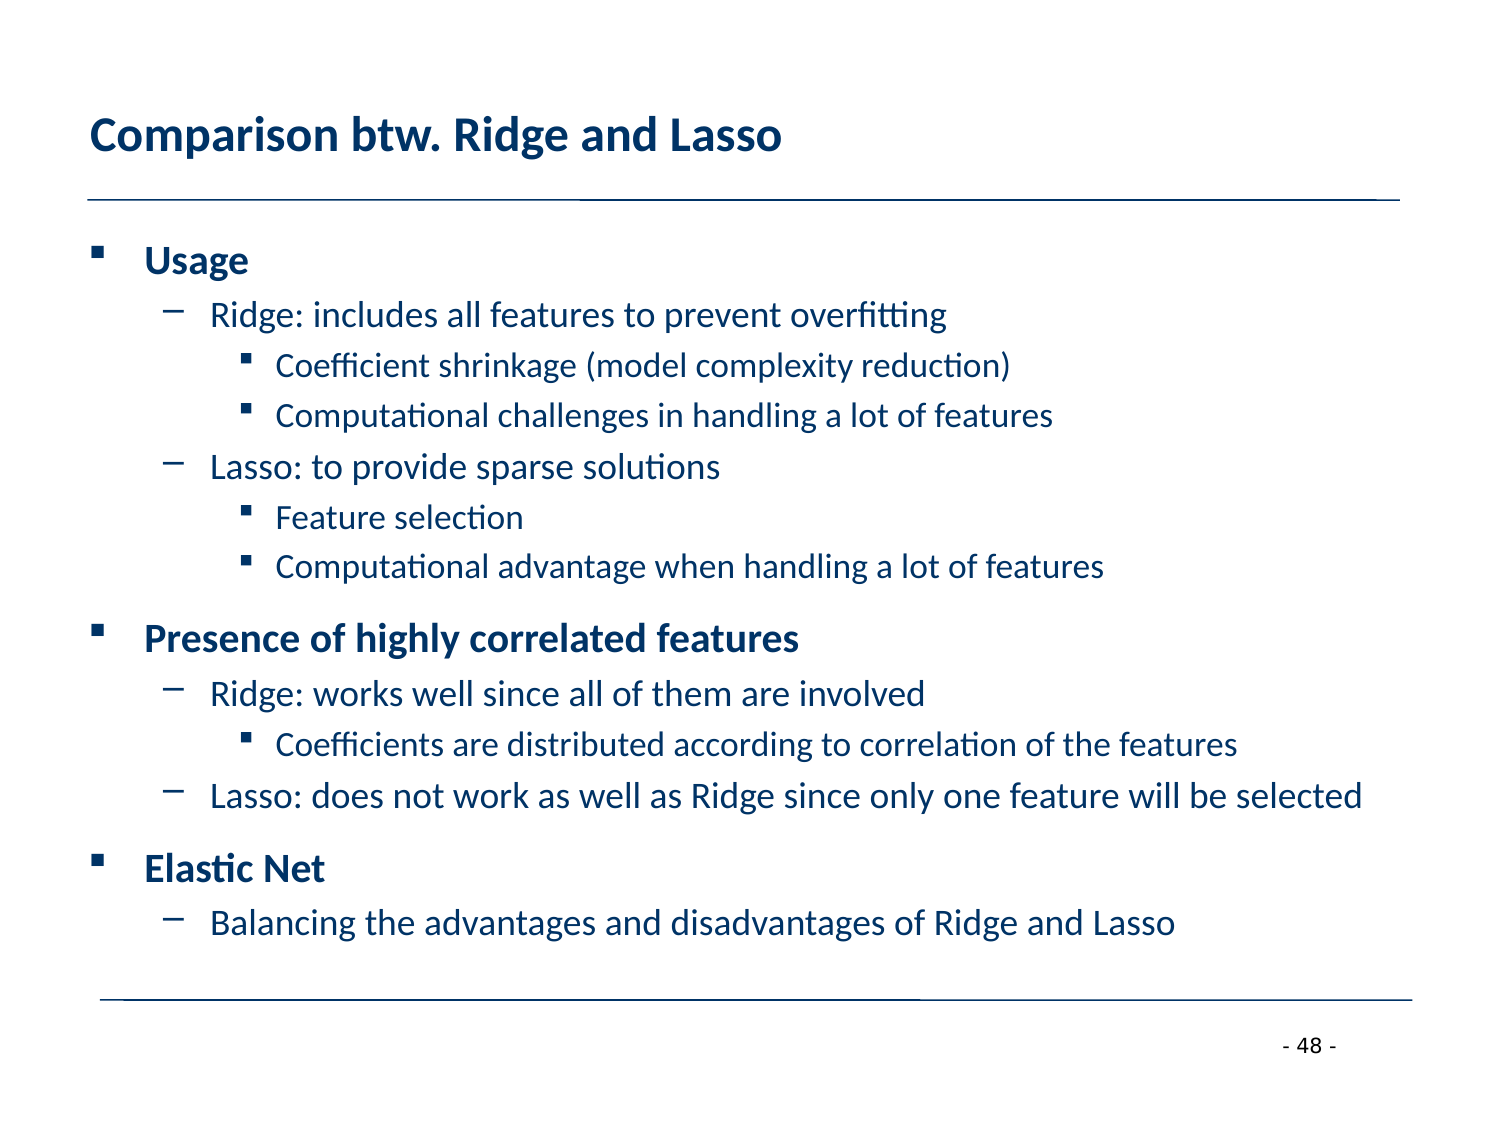

# Comparison btw. Ridge and Lasso
Usage
Ridge: includes all features to prevent overfitting
Coefficient shrinkage (model complexity reduction)
Computational challenges in handling a lot of features
Lasso: to provide sparse solutions
Feature selection
Computational advantage when handling a lot of features
Presence of highly correlated features
Ridge: works well since all of them are involved
Coefficients are distributed according to correlation of the features
Lasso: does not work as well as Ridge since only one feature will be selected
Elastic Net
Balancing the advantages and disadvantages of Ridge and Lasso